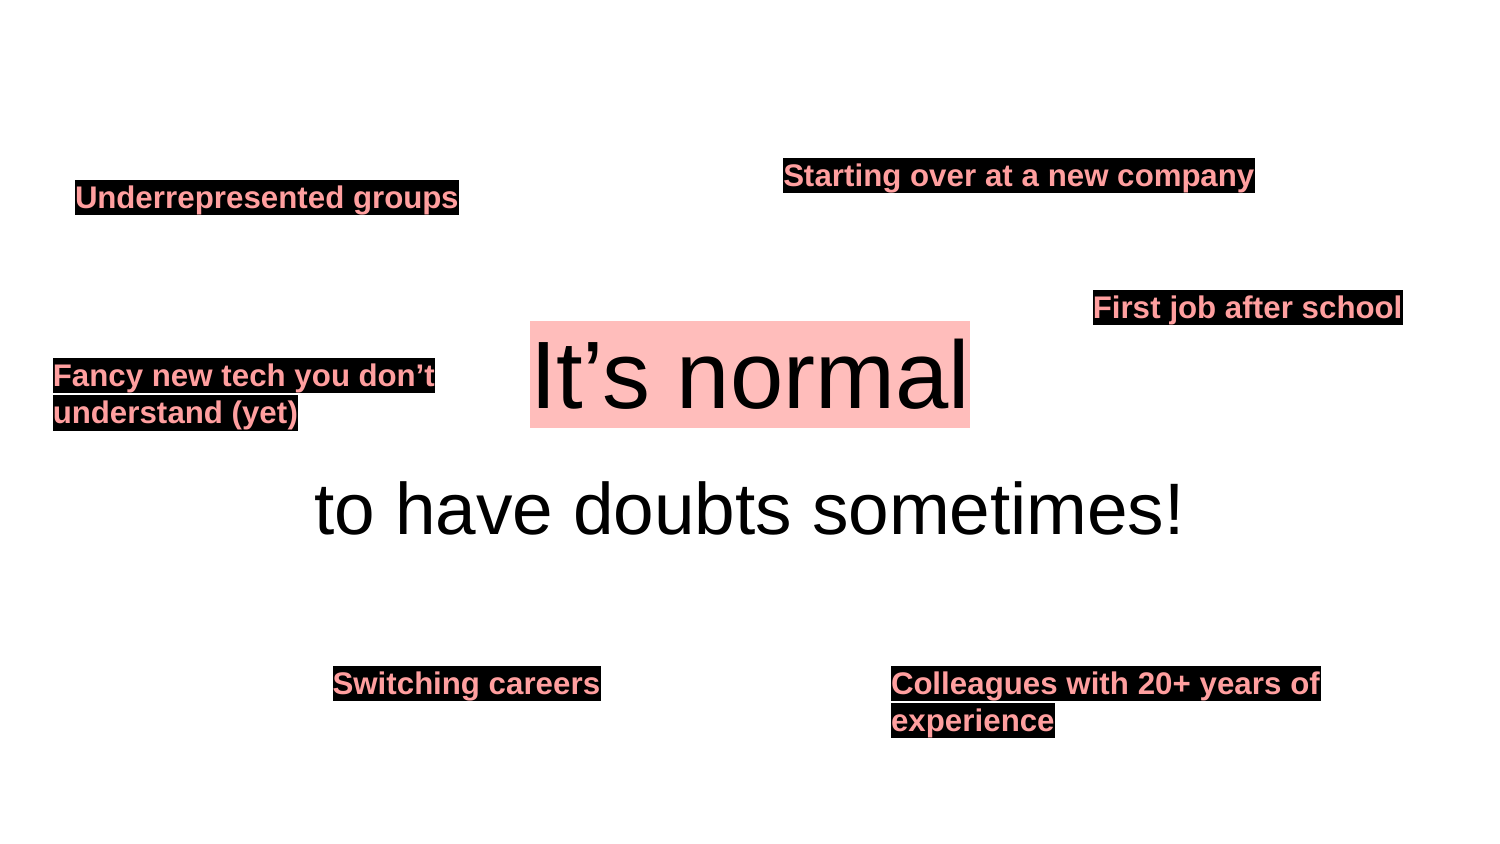

It’s normal
to have doubts sometimes!
Starting over at a new company
Underrepresented groups
First job after school
Fancy new tech you don’t understand (yet)
Switching careers
Colleagues with 20+ years of experience